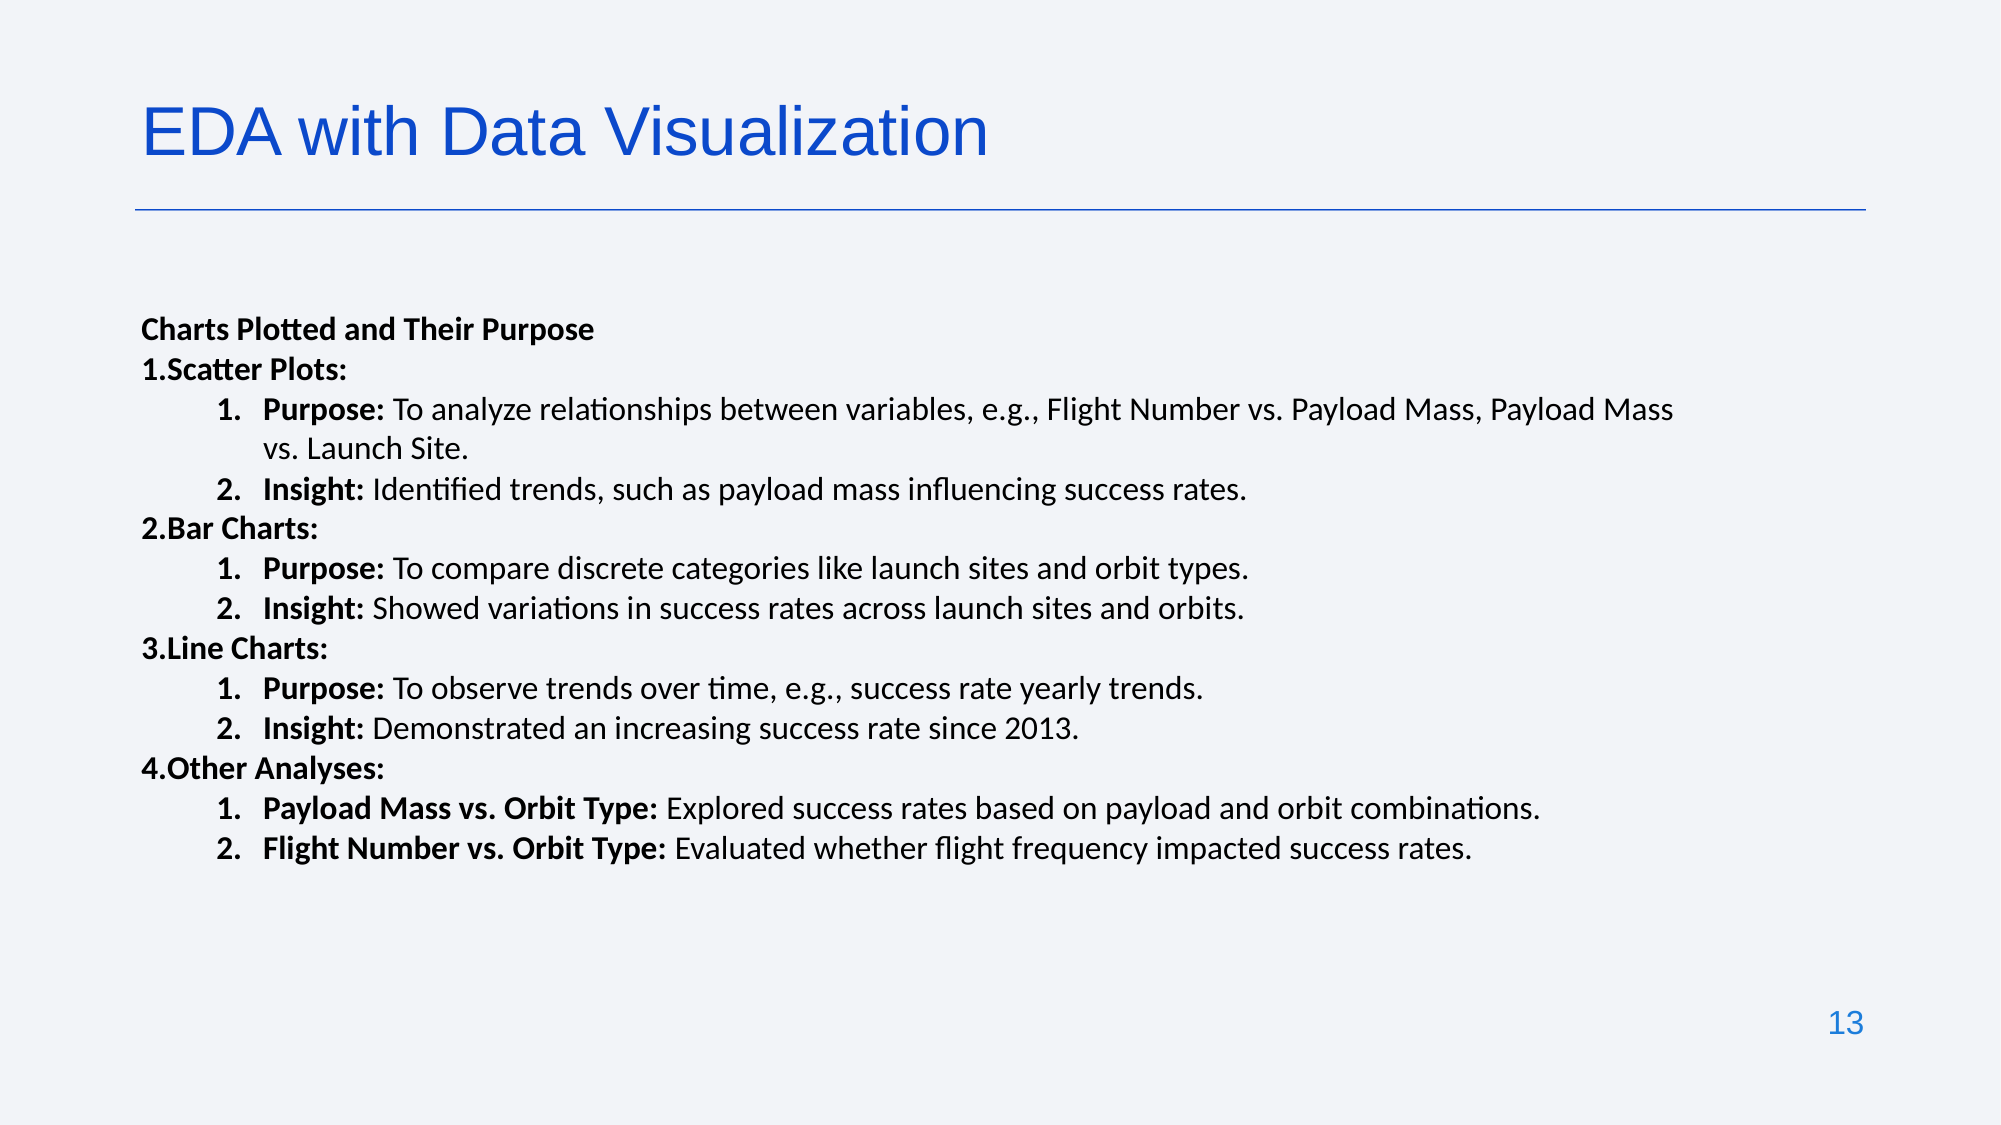

EDA with Data Visualization
Charts Plotted and Their Purpose
Scatter Plots:
Purpose: To analyze relationships between variables, e.g., Flight Number vs. Payload Mass, Payload Mass vs. Launch Site.
Insight: Identified trends, such as payload mass influencing success rates.
Bar Charts:
Purpose: To compare discrete categories like launch sites and orbit types.
Insight: Showed variations in success rates across launch sites and orbits.
Line Charts:
Purpose: To observe trends over time, e.g., success rate yearly trends.
Insight: Demonstrated an increasing success rate since 2013.
Other Analyses:
Payload Mass vs. Orbit Type: Explored success rates based on payload and orbit combinations.
Flight Number vs. Orbit Type: Evaluated whether flight frequency impacted success rates.
13